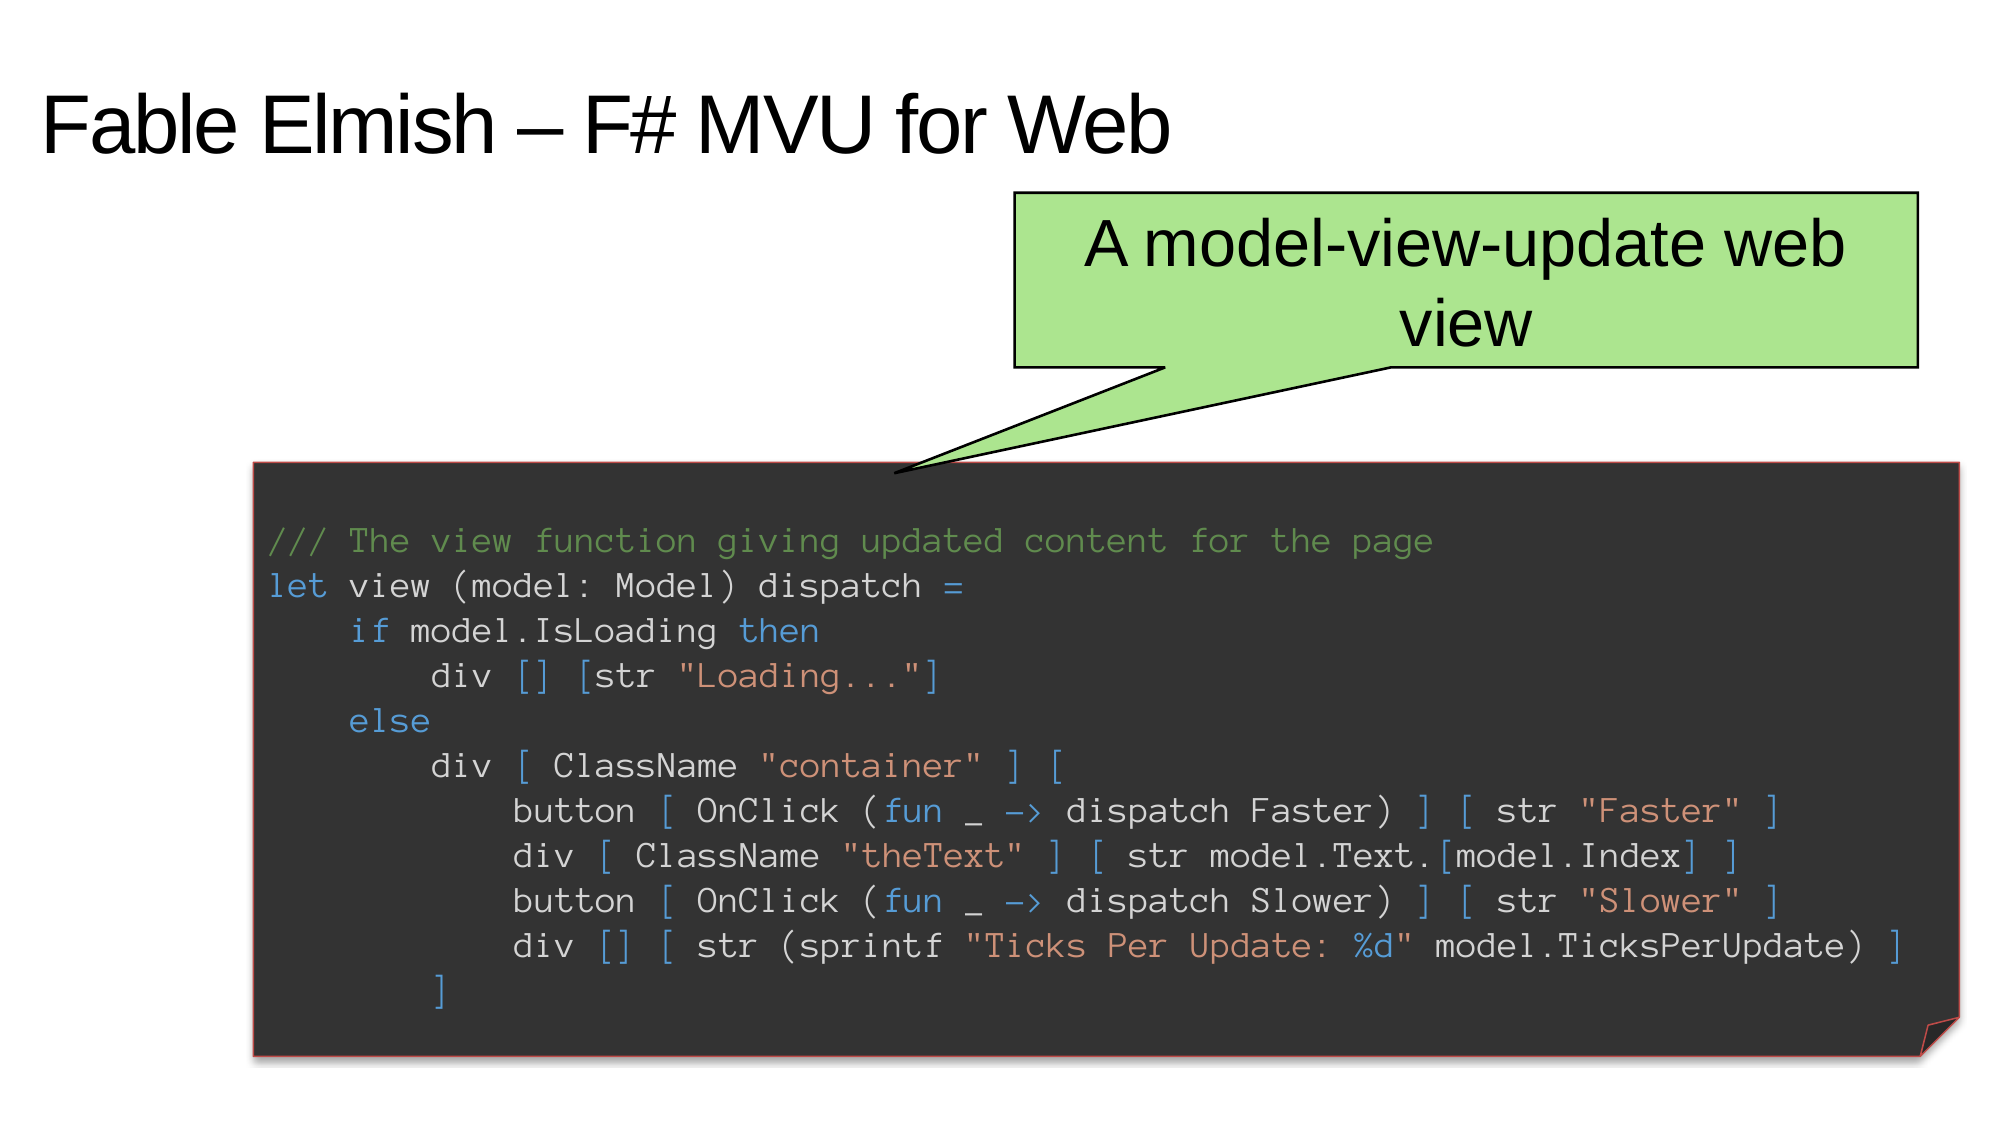

# Fable Elmish – F# MVU for Web
A model-view-update web view

/// The view function giving updated content for the page
let view (model: Model) dispatch =
    if model.IsLoading then
        div [] [str "Loading..."]
    else
        div [ ClassName "container" ] [
            button [ OnClick (fun _ -> dispatch Faster) ] [ str "Faster" ]
            div [ ClassName "theText" ] [ str model.Text.[model.Index] ]
            button [ OnClick (fun _ -> dispatch Slower) ] [ str "Slower" ]
            div [] [ str (sprintf "Ticks Per Update: %d" model.TicksPerUpdate) ]
        ]